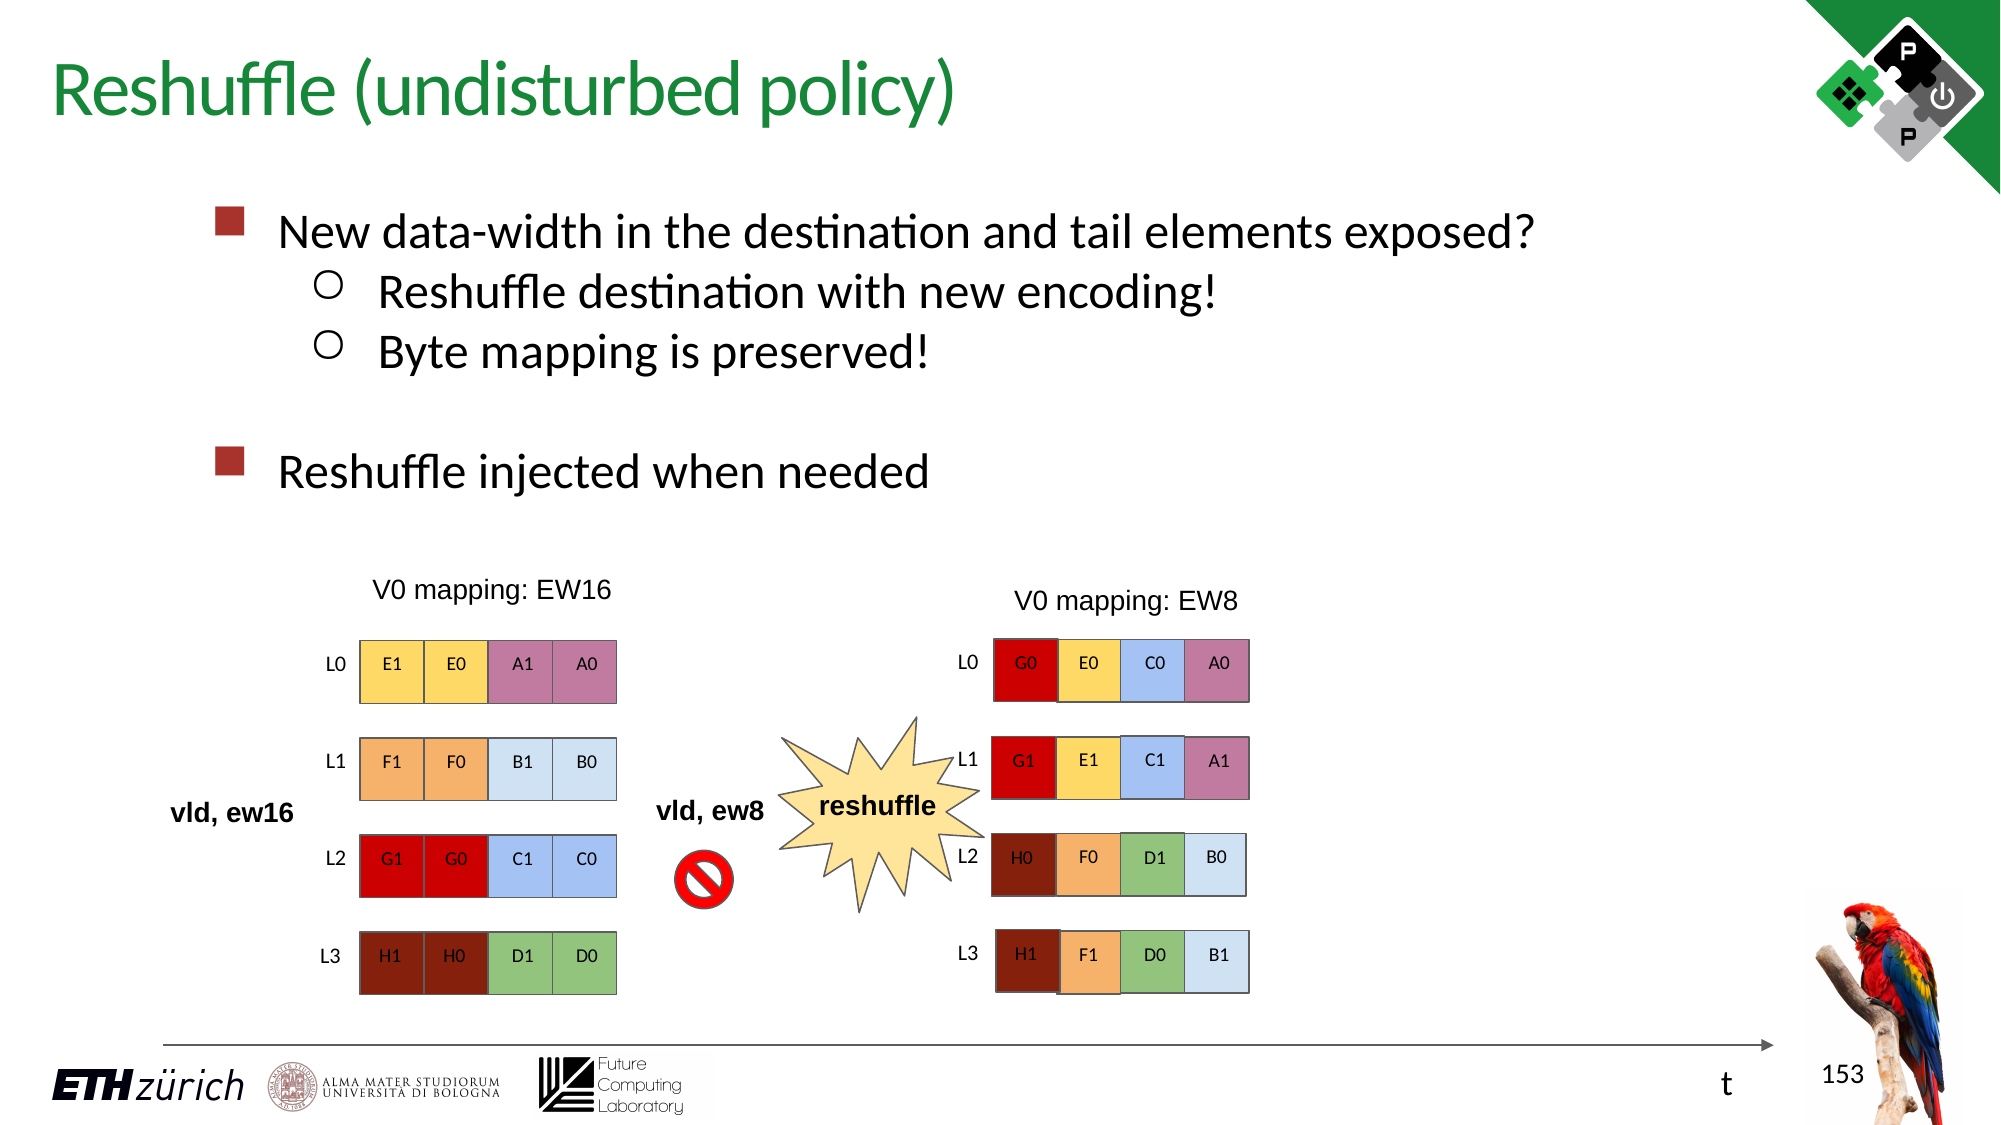

# Reshuffle (undisturbed policy)
New data-width in the destination and tail elements exposed?
Reshuffle destination with new encoding!
Byte mapping is preserved!

Reshuffle injected when needed
V0 mapping: EW16
V0 mapping: EW8

L0
L0
E0
A0
G0
C0

E1
E0
A1
A0

L1
L1
C1
E1
A1
G1

F1
F0
B1
B0

reshuffle
vld, ew8
vld, ew16
L2
L2
F0
B0
D1

H0

C1
C0
G1
G0

L3
L3
H1

B1
D0

F1

H1
H0
D1
D0

153
t